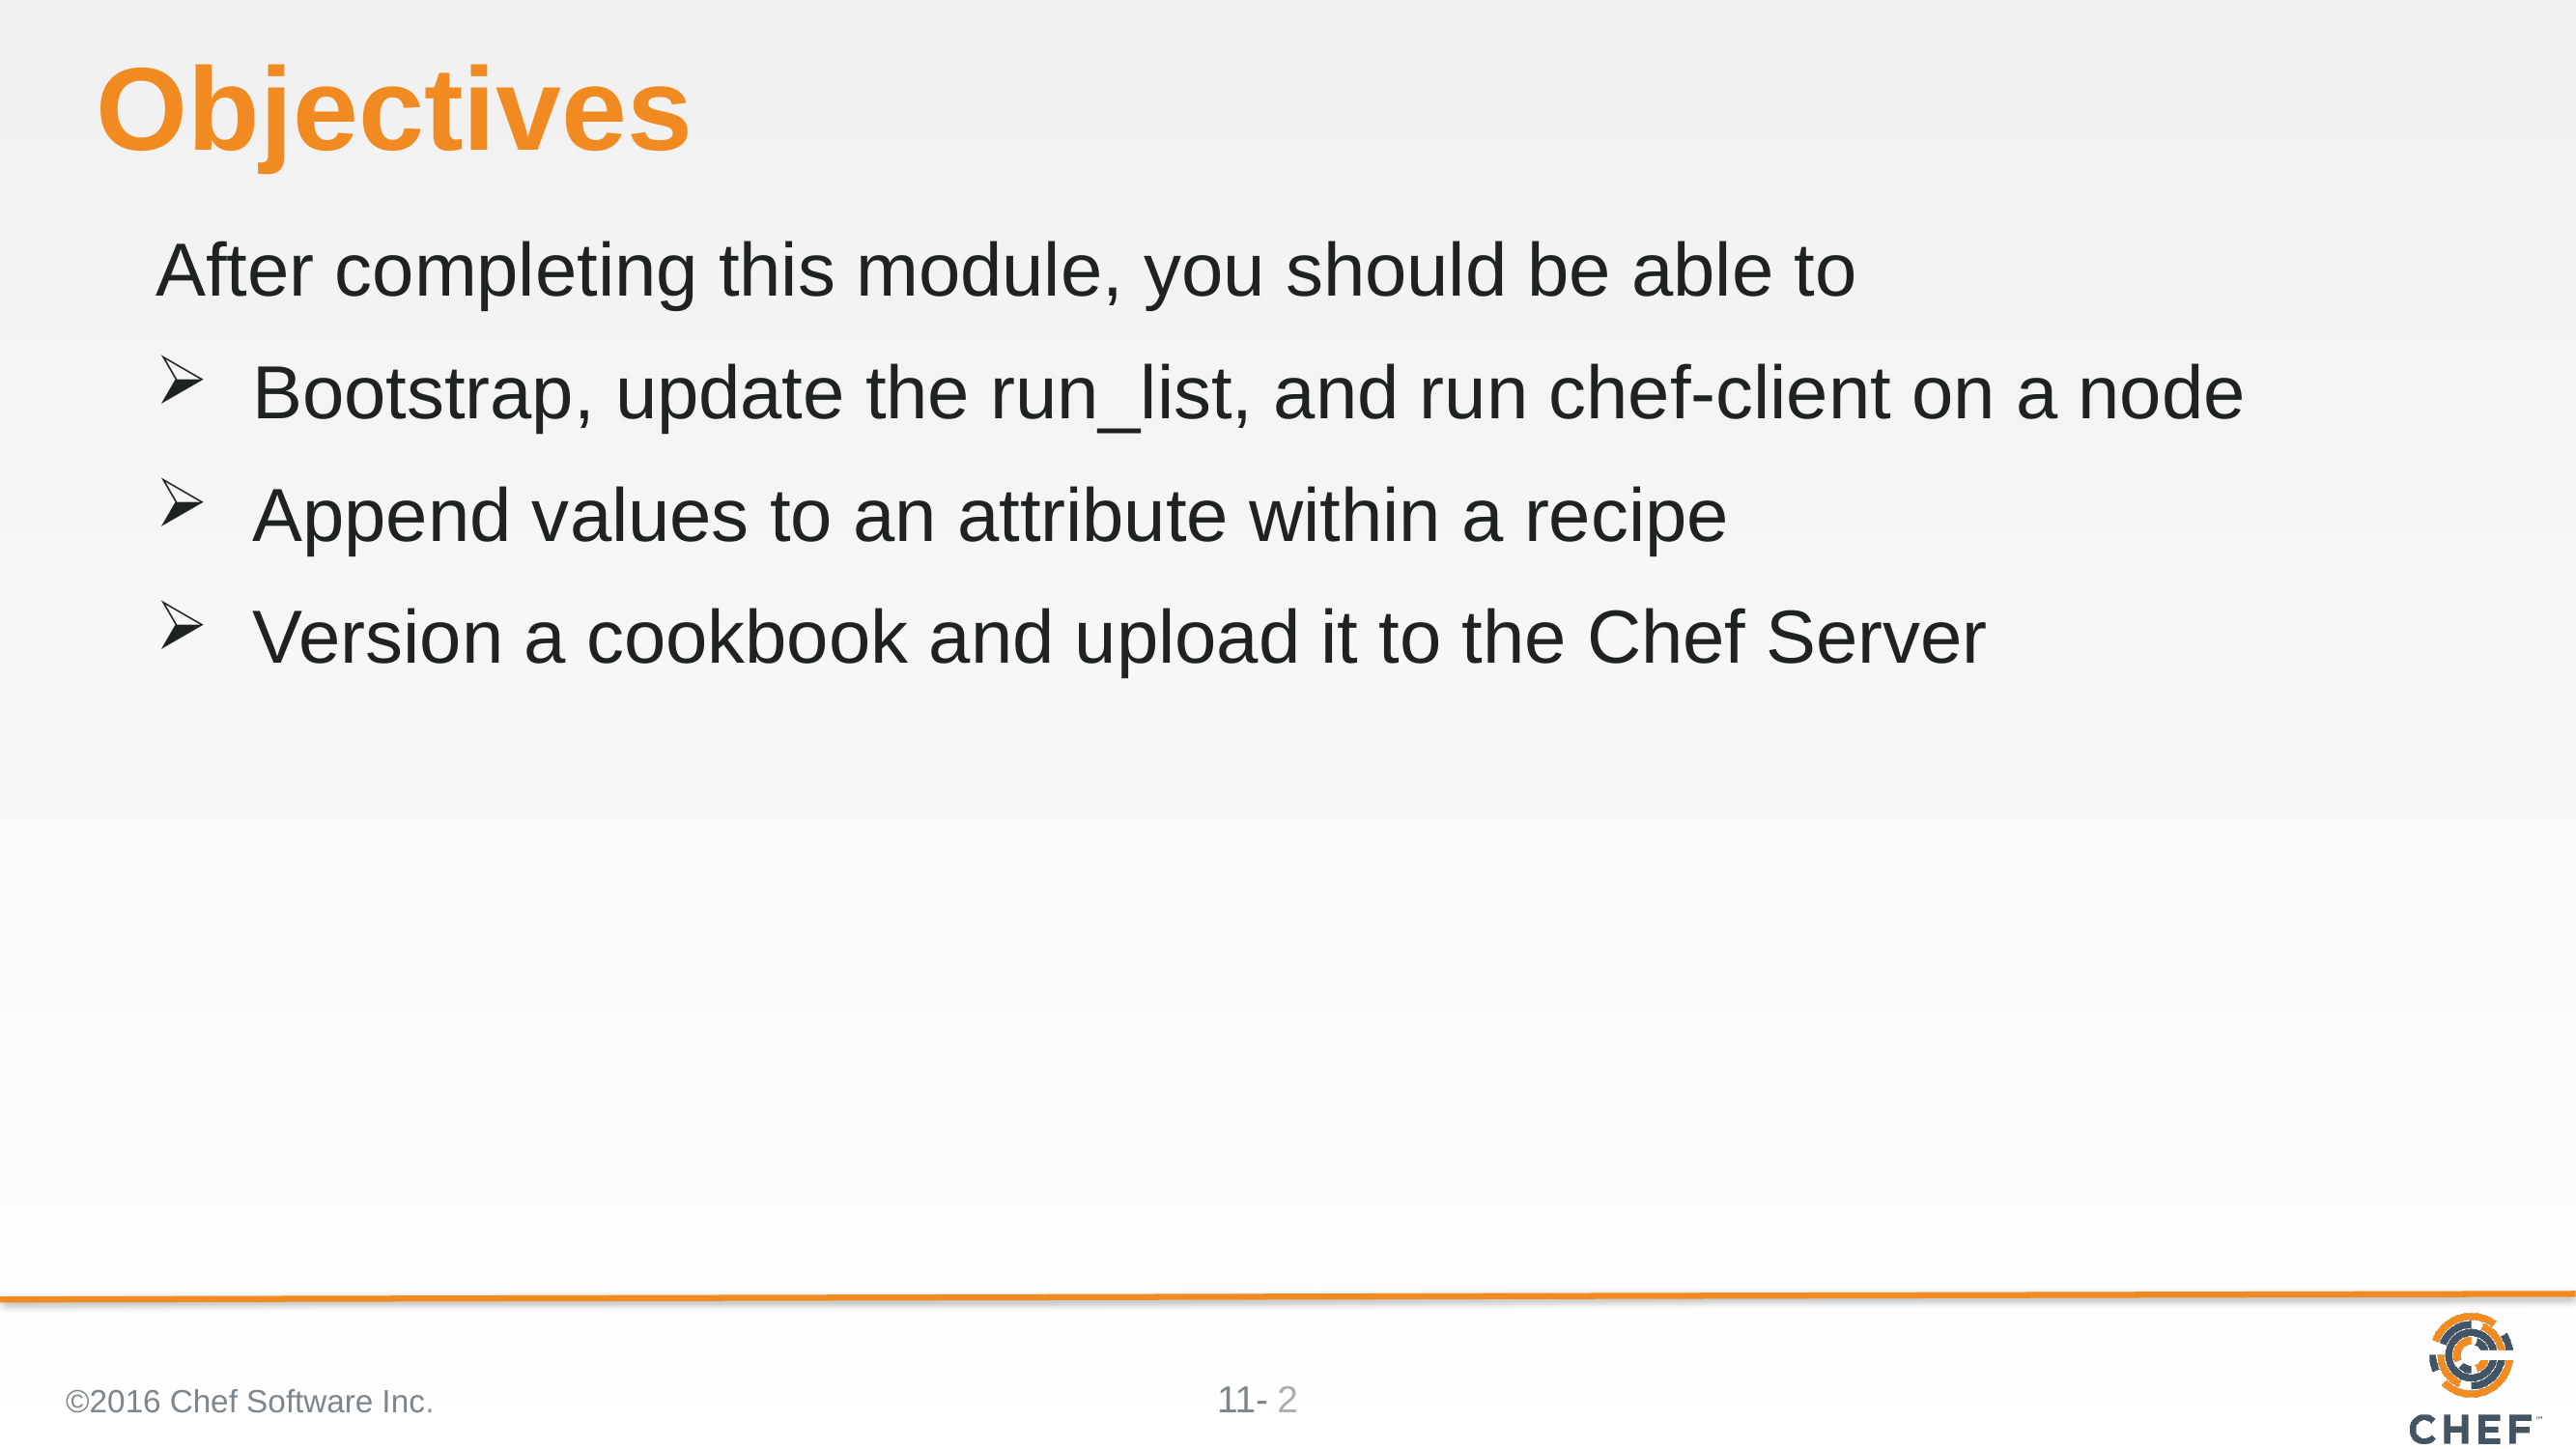

# Objectives
After completing this module, you should be able to
Bootstrap, update the run_list, and run chef-client on a node
Append values to an attribute within a recipe
Version a cookbook and upload it to the Chef Server
©2016 Chef Software Inc.
2